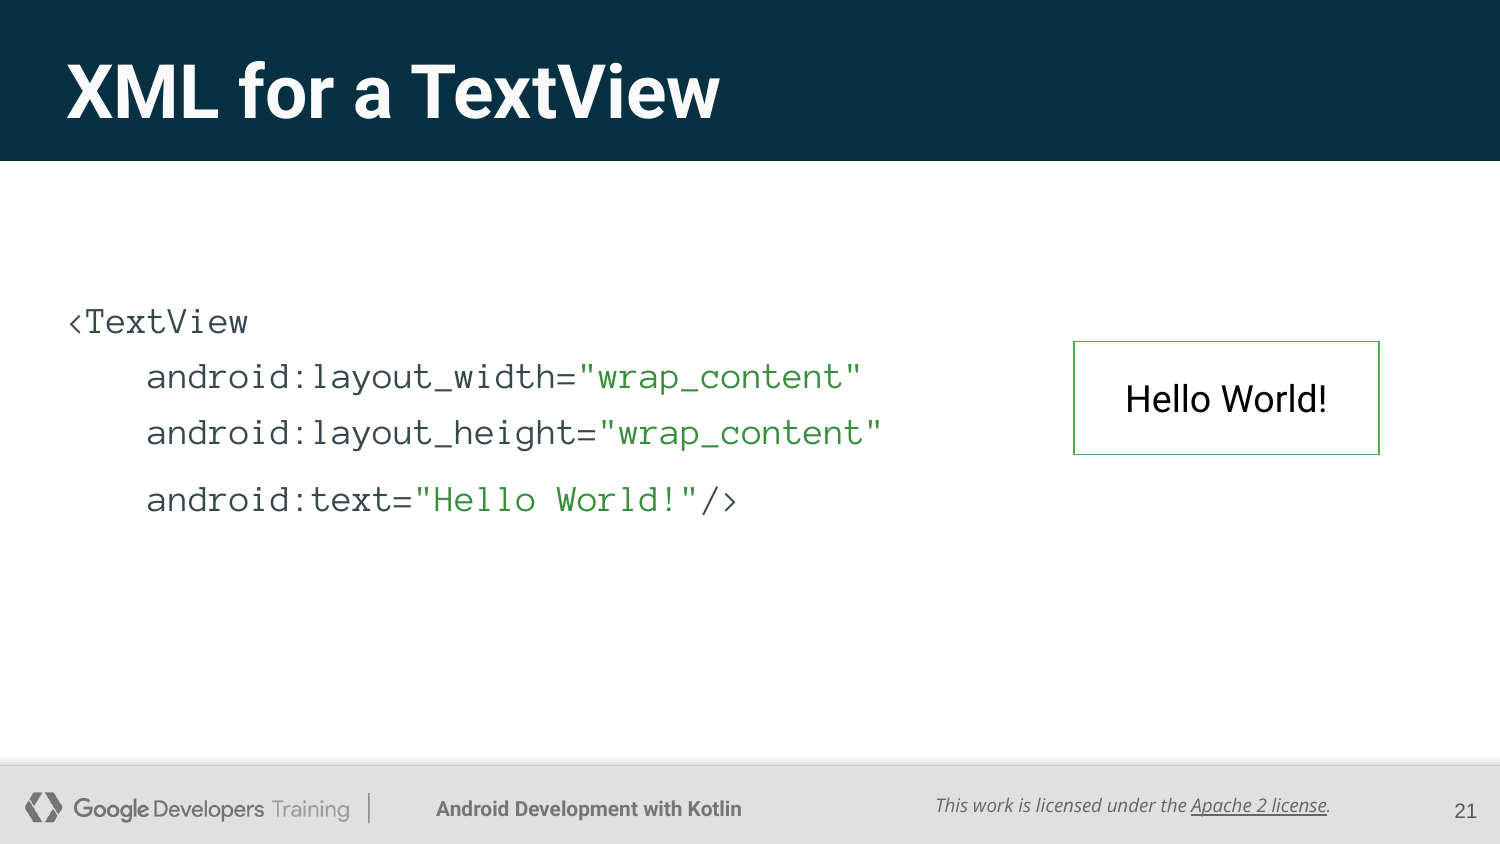

# XML for a TextView
<TextView
    android:layout_width="wrap_content"
    android:layout_height="wrap_content"
    android:text="Hello World!"/>
Hello World!
21